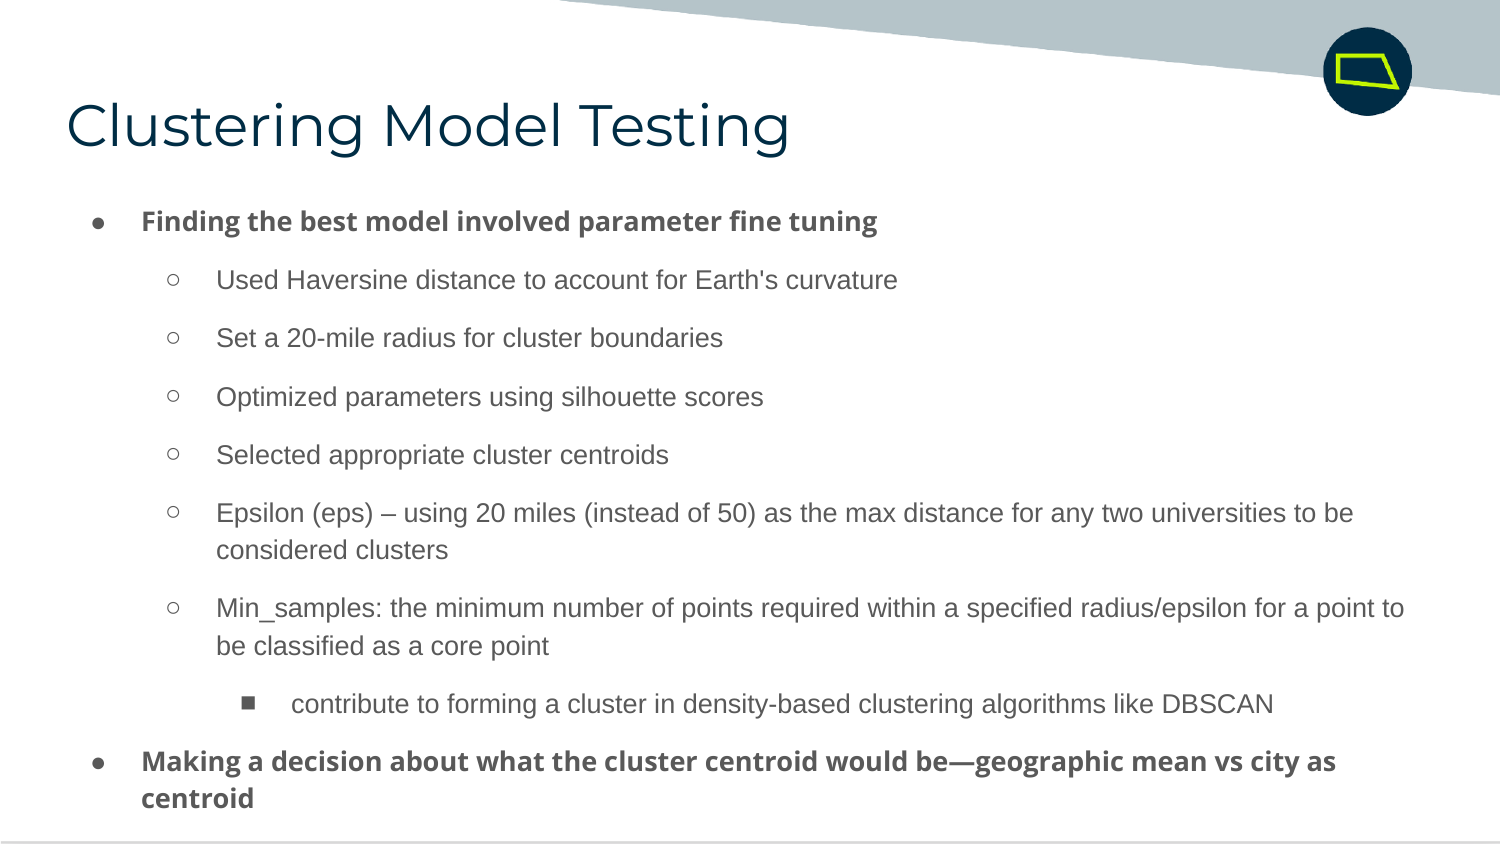

Clustering Model Testing
Finding the best model involved parameter fine tuning
Used Haversine distance to account for Earth's curvature
Set a 20-mile radius for cluster boundaries
Optimized parameters using silhouette scores
Selected appropriate cluster centroids
Epsilon (eps) – using 20 miles (instead of 50) as the max distance for any two universities to be considered clusters
Min_samples: the minimum number of points required within a specified radius/epsilon for a point to be classified as a core point
contribute to forming a cluster in density-based clustering algorithms like DBSCAN
Making a decision about what the cluster centroid would be—geographic mean vs city as centroid